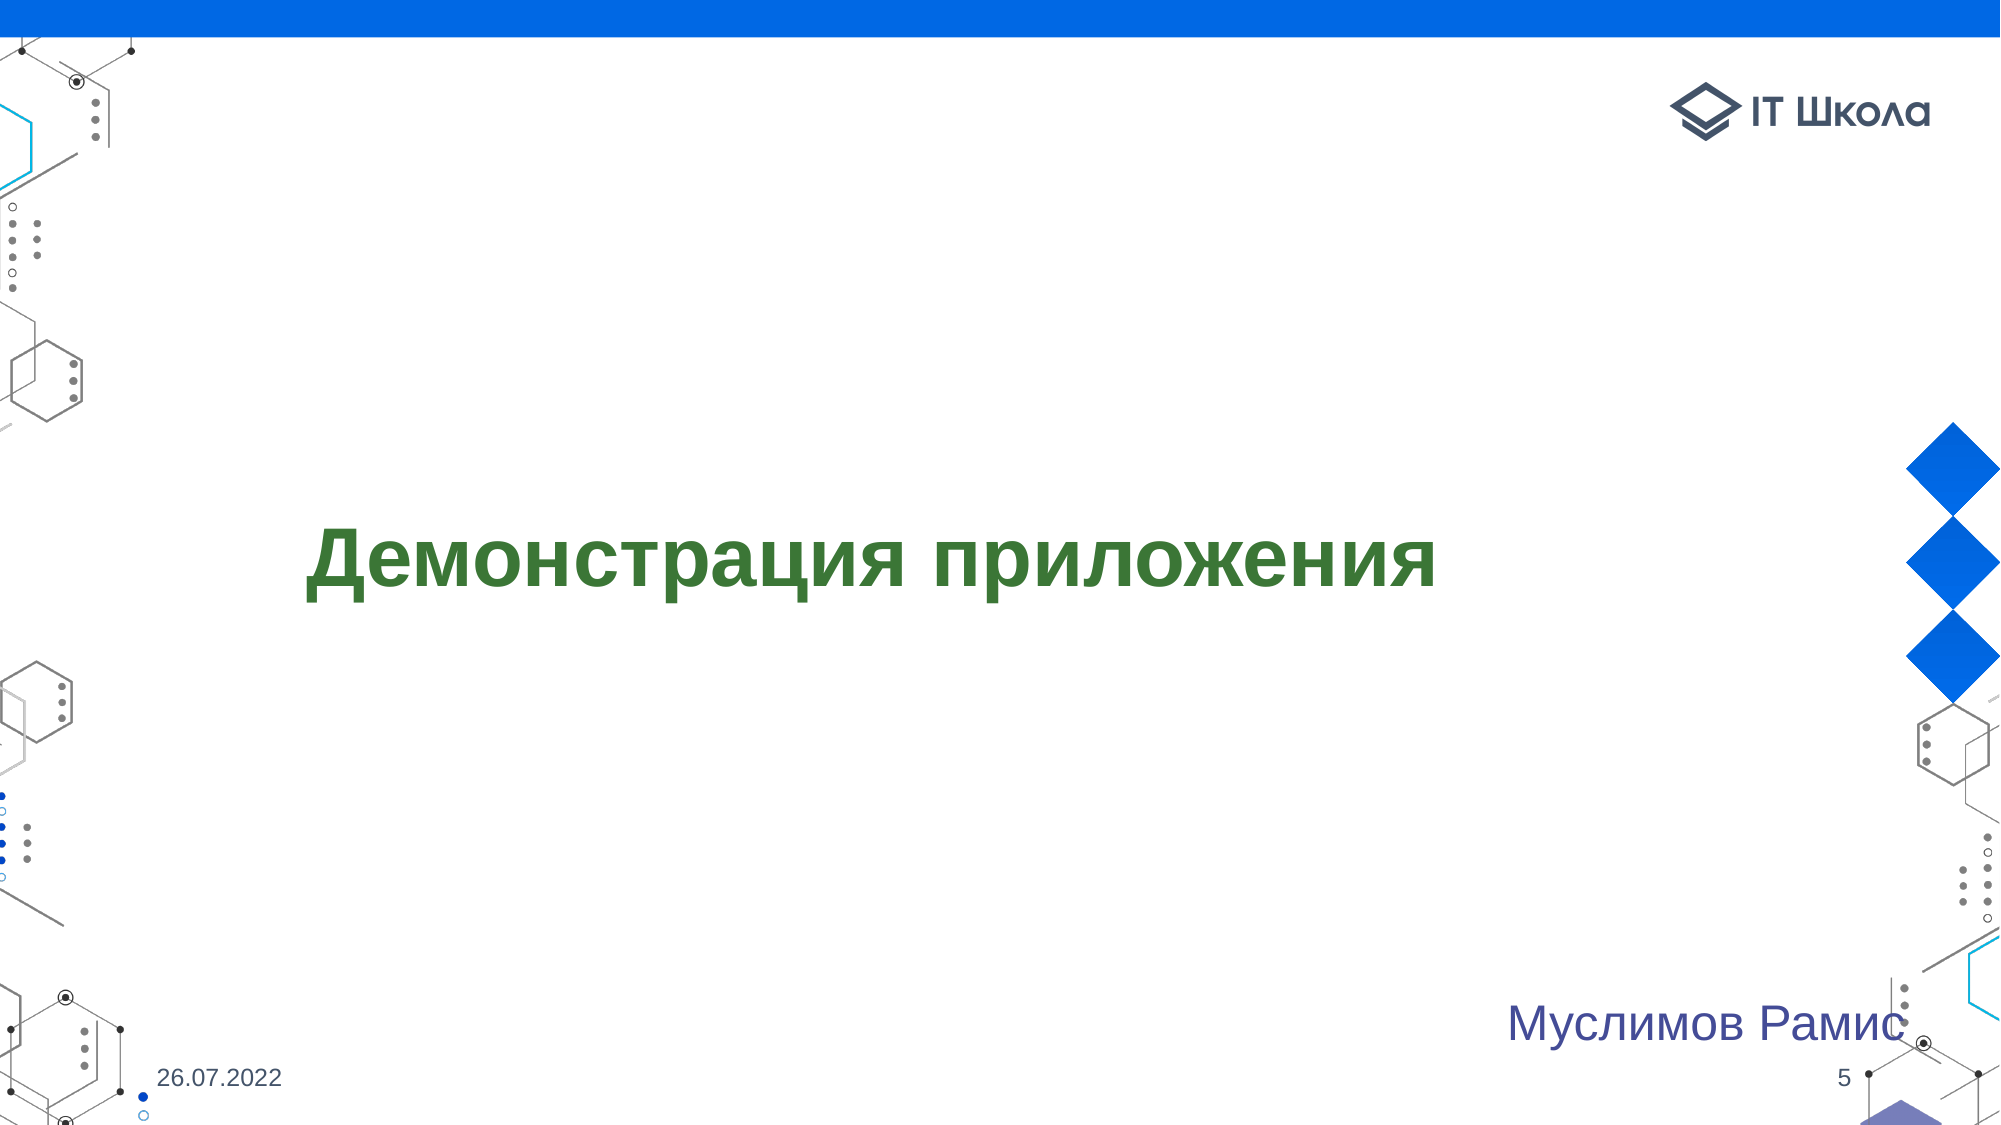

# Демонстрация приложения
Муслимов Рамис
26.07.2022
5